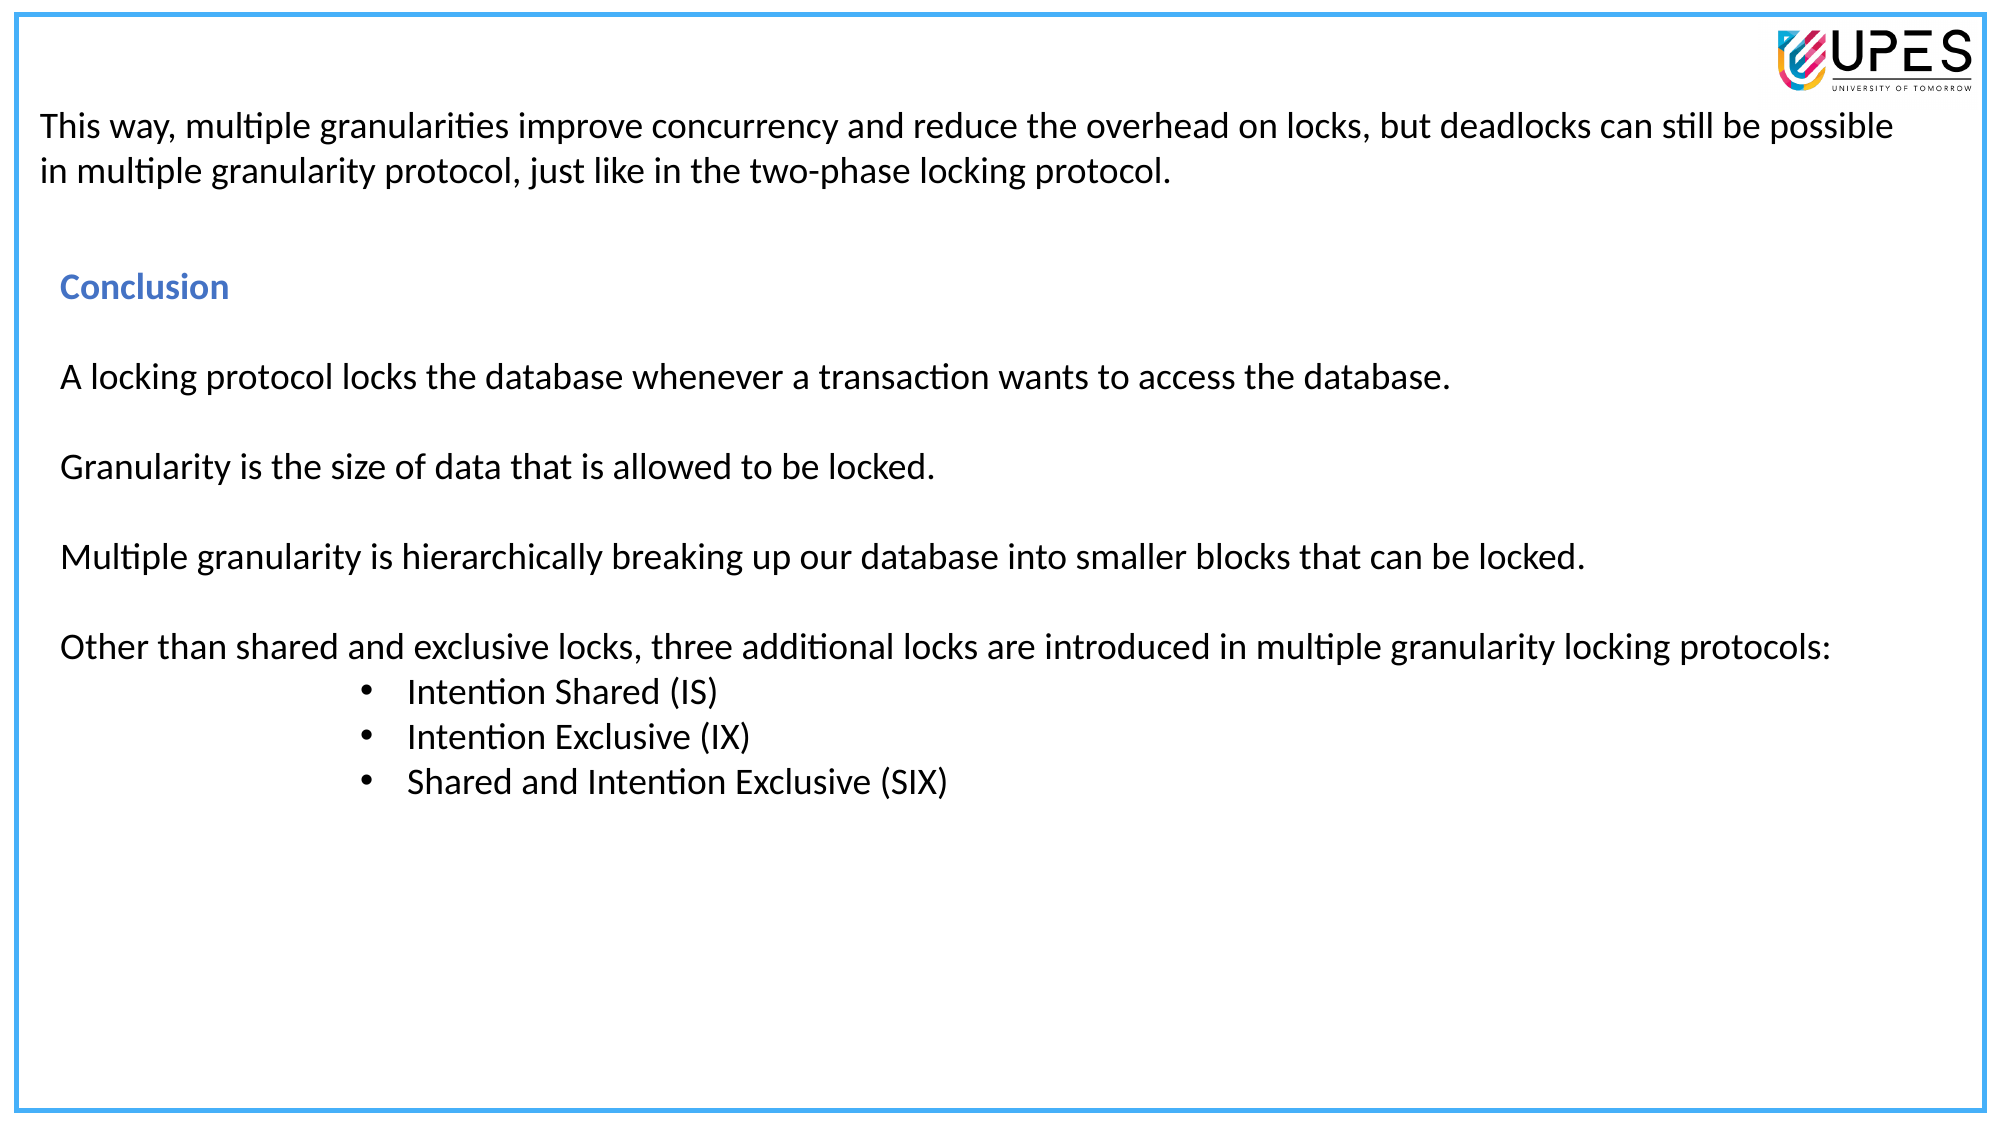

This way, multiple granularities improve concurrency and reduce the overhead on locks, but deadlocks can still be possible in multiple granularity protocol, just like in the two-phase locking protocol.
Conclusion

A locking protocol locks the database whenever a transaction wants to access the database.

Granularity is the size of data that is allowed to be locked.

Multiple granularity is hierarchically breaking up our database into smaller blocks that can be locked.

Other than shared and exclusive locks, three additional locks are introduced in multiple granularity locking protocols:
Intention Shared (IS)
Intention Exclusive (IX)
Shared and Intention Exclusive (SIX)